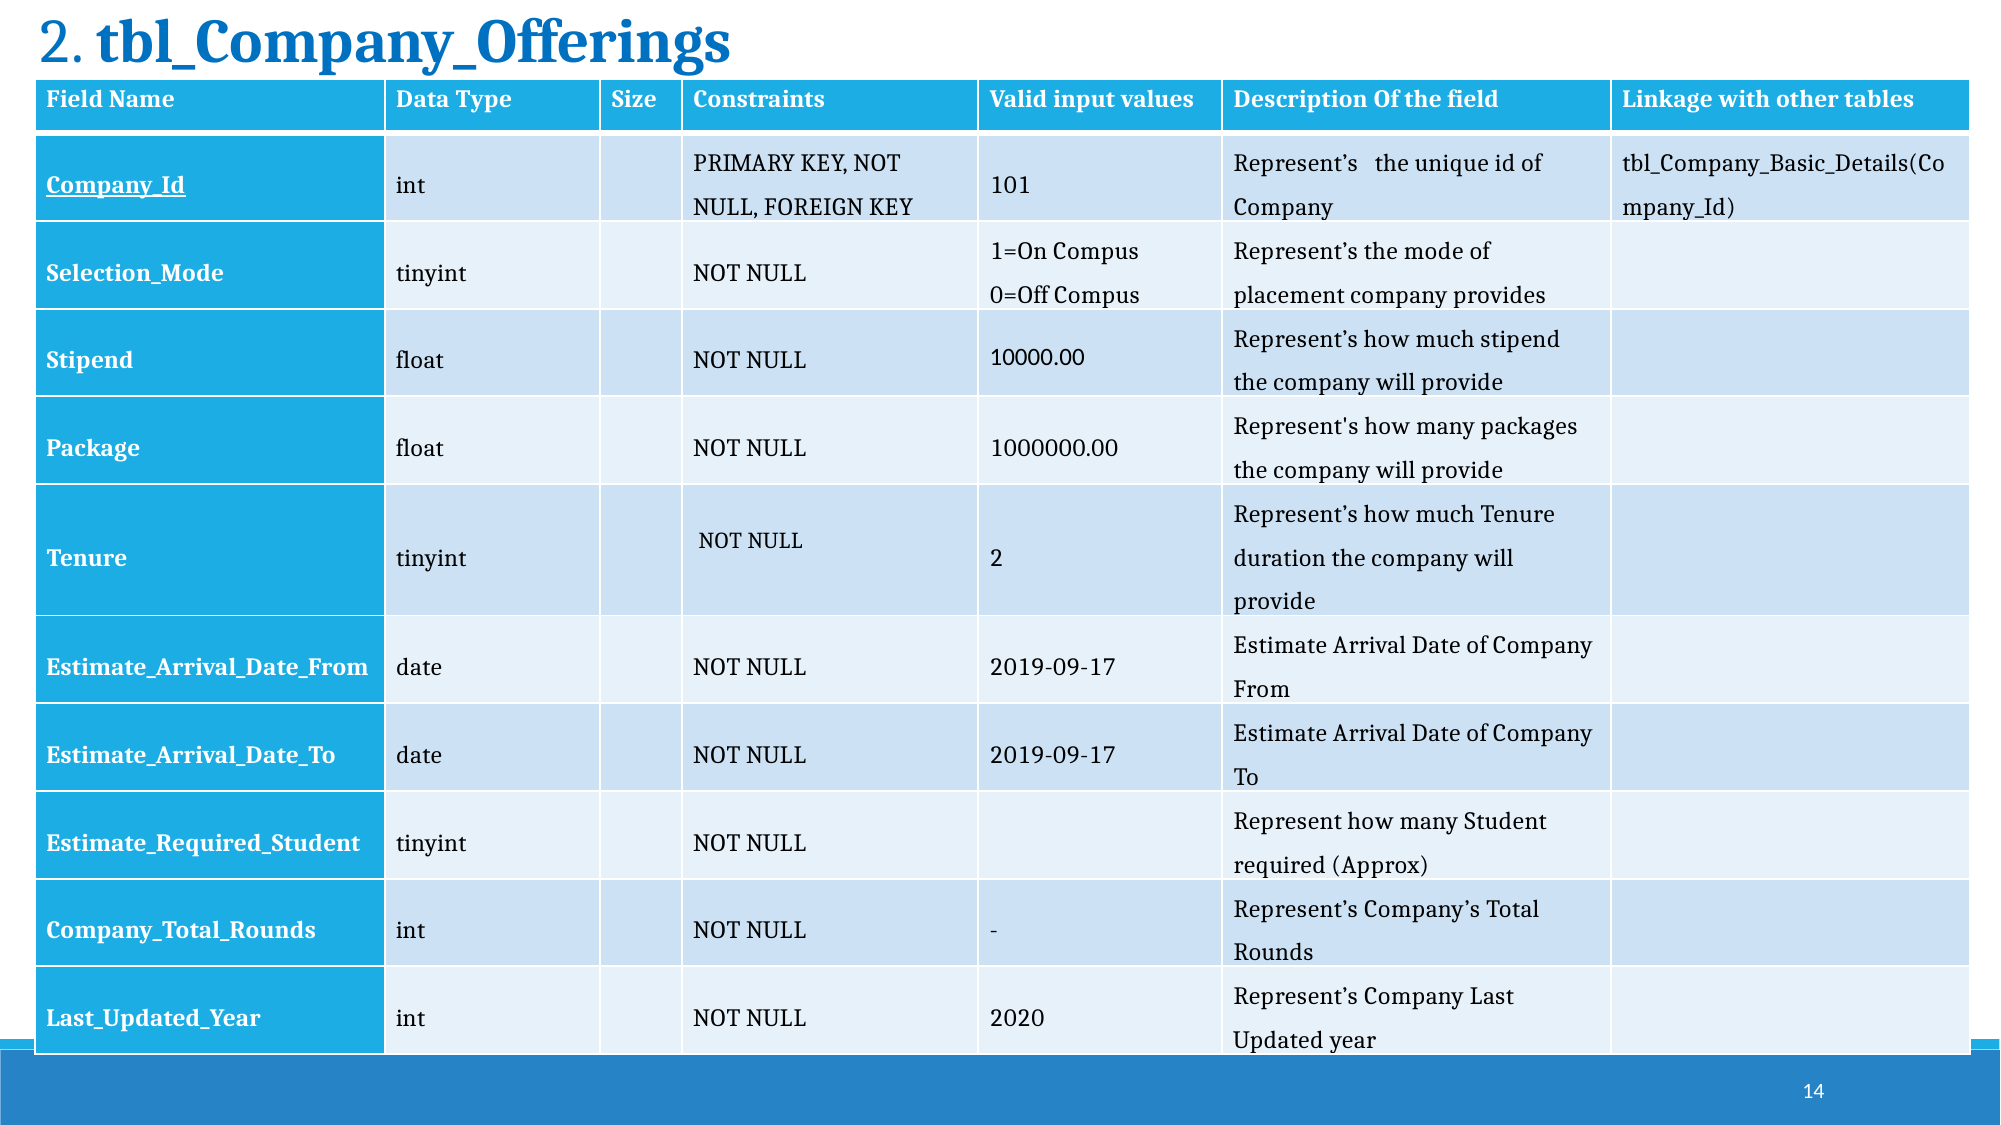

# 2. tbl_Company_Offerings
| Field Name | Data Type | Size | Constraints | Valid input values | Description Of the field | Linkage with other tables |
| --- | --- | --- | --- | --- | --- | --- |
| Company\_Id | int |  | PRIMARY KEY, NOT NULL, FOREIGN KEY | 101 | Represent’s the unique id of Company | tbl\_Company\_Basic\_Details(Company\_Id) |
| Selection\_Mode | tinyint |  | NOT NULL | 1=On Compus 0=Off Compus | Represent’s the mode of placement company provides |  |
| Stipend | float |  | NOT NULL | 10000.00 | Represent’s how much stipend the company will provide |  |
| Package | float |  | NOT NULL | 1000000.00 | Represent's how many packages the company will provide |  |
| Tenure | tinyint |  | NOT NULL | 2 | Represent’s how much Tenure duration the company will provide |  |
| Estimate\_Arrival\_Date\_From | date |  | NOT NULL | 2019-09-17 | Estimate Arrival Date of Company From |  |
| Estimate\_Arrival\_Date\_To | date |  | NOT NULL | 2019-09-17 | Estimate Arrival Date of Company To |  |
| Estimate\_Required\_Student | tinyint |  | NOT NULL |  | Represent how many Student required (Approx) |  |
| Company\_Total\_Rounds | int |  | NOT NULL | - | Represent’s Company’s Total Rounds |  |
| Last\_Updated\_Year | int |  | NOT NULL | 2020 | Represent’s Company Last Updated year |  |
14